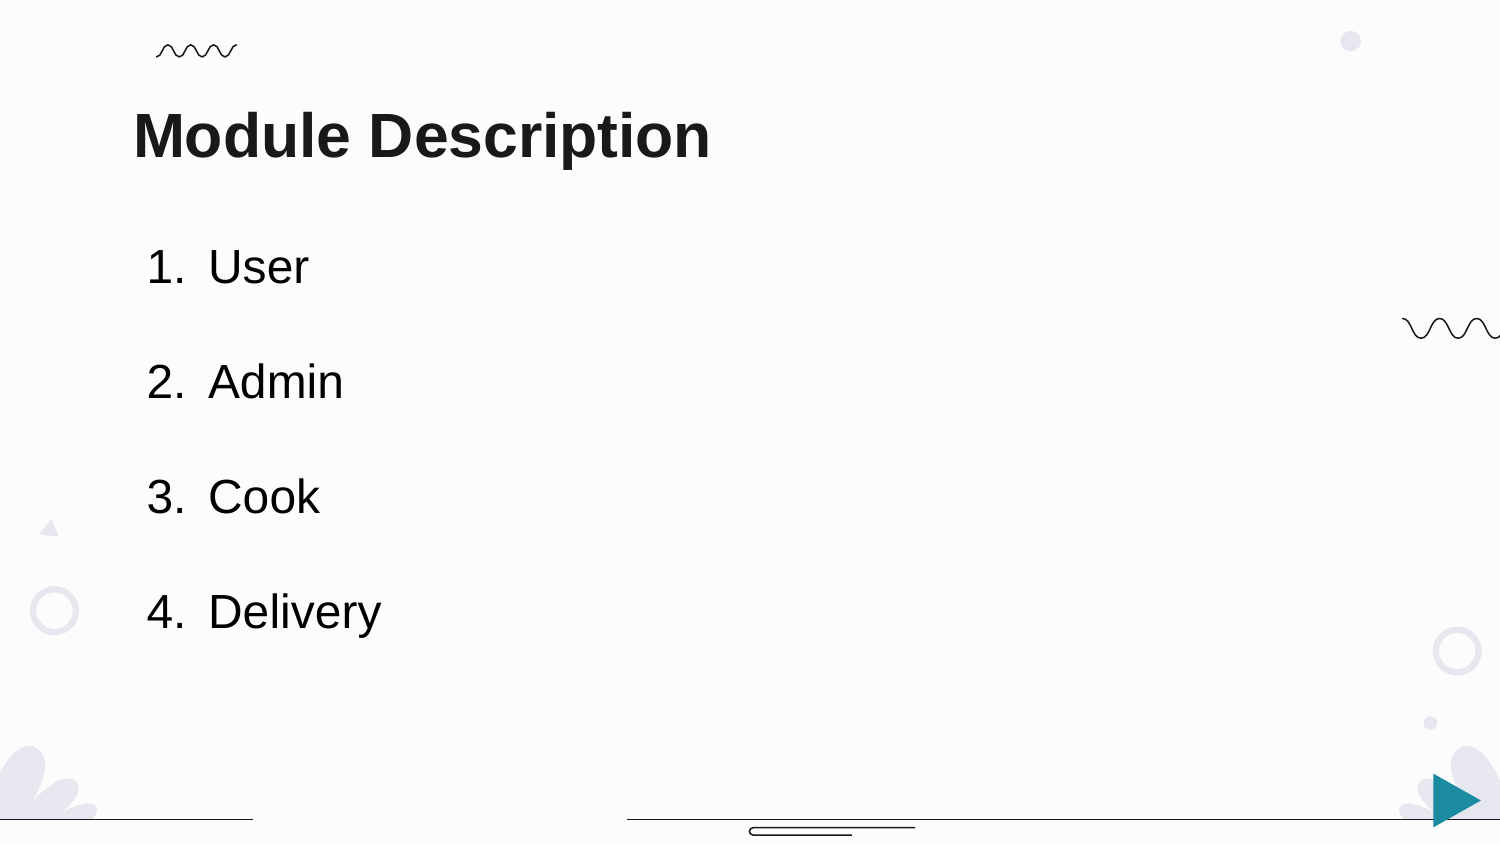

# Module Description
User

Admin

Cook

Delivery